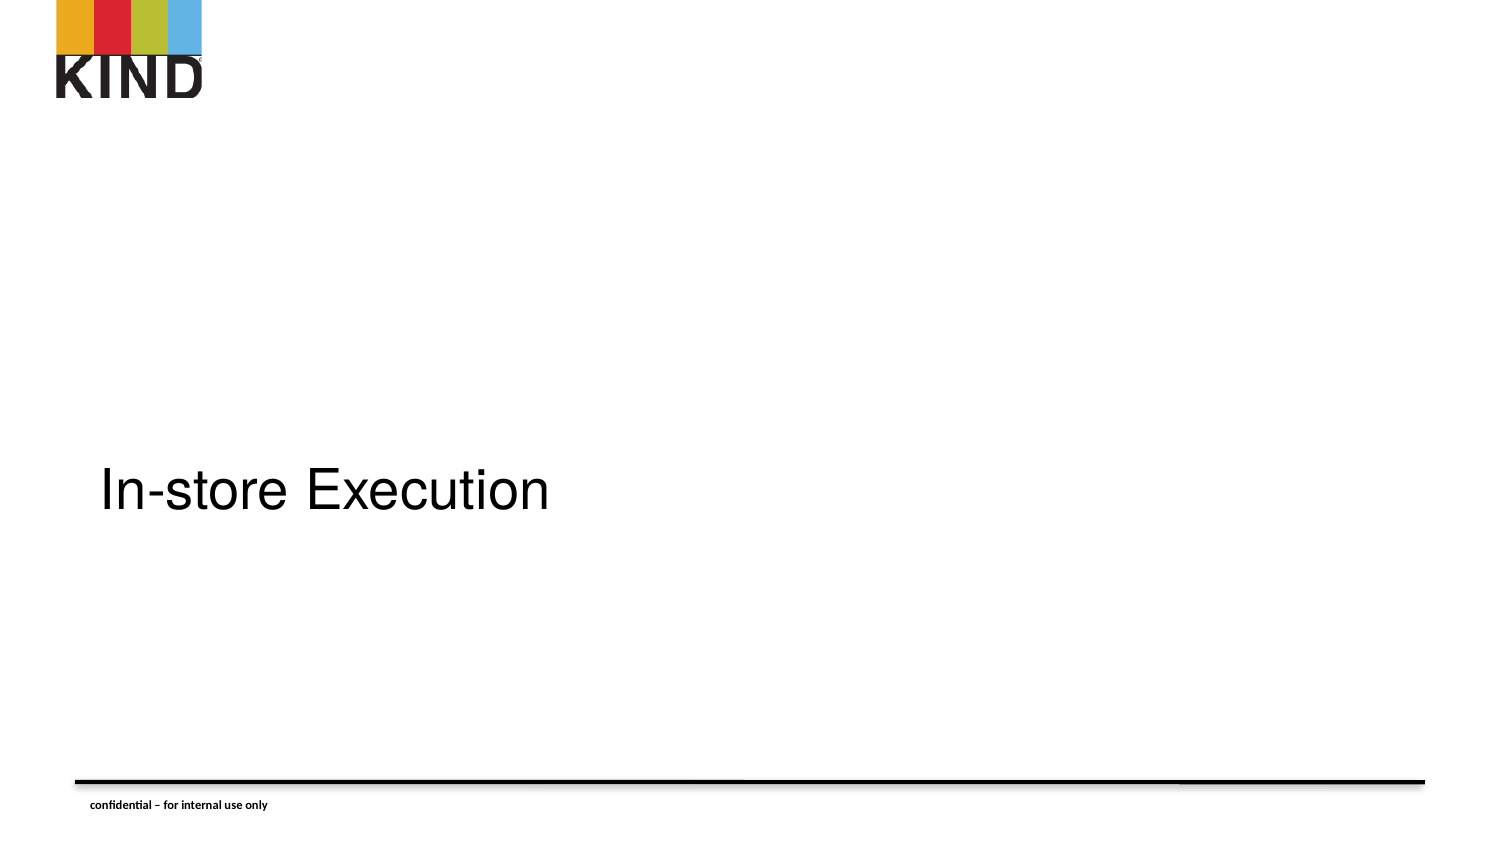

In-store Execution
confidential – for internal use only